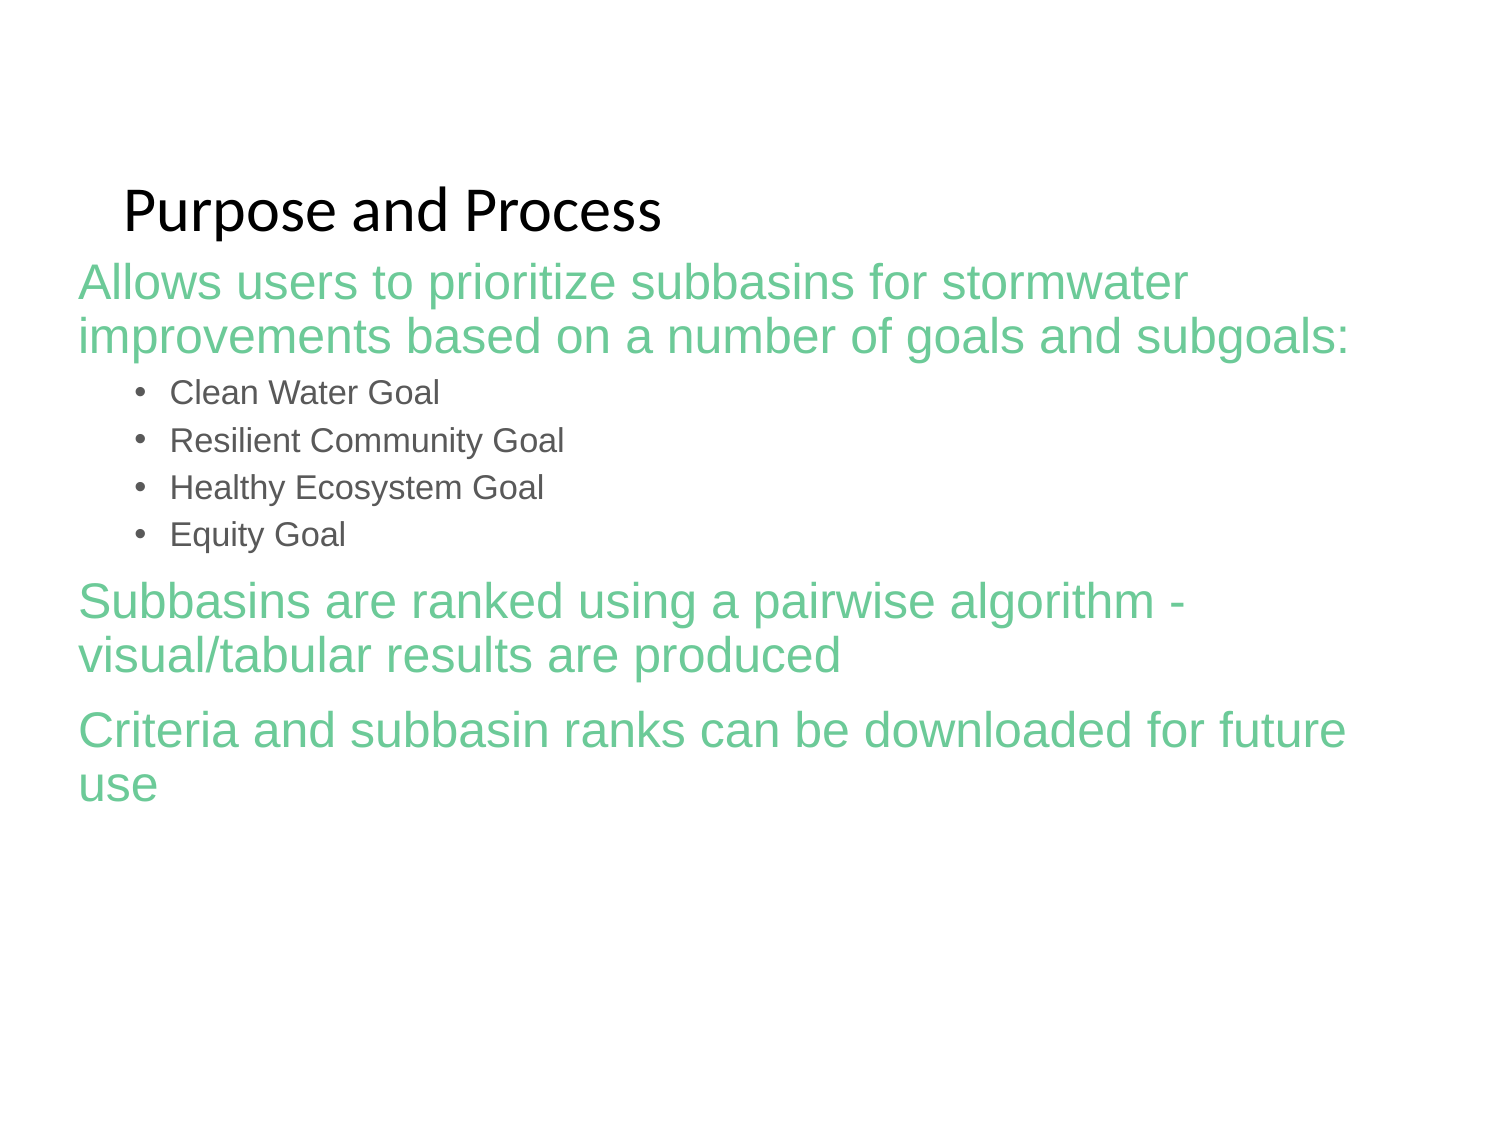

Purpose and Process
Allows users to prioritize subbasins for stormwater improvements based on a number of goals and subgoals:
Clean Water Goal
Resilient Community Goal
Healthy Ecosystem Goal
Equity Goal
Subbasins are ranked using a pairwise algorithm - visual/tabular results are produced
Criteria and subbasin ranks can be downloaded for future use